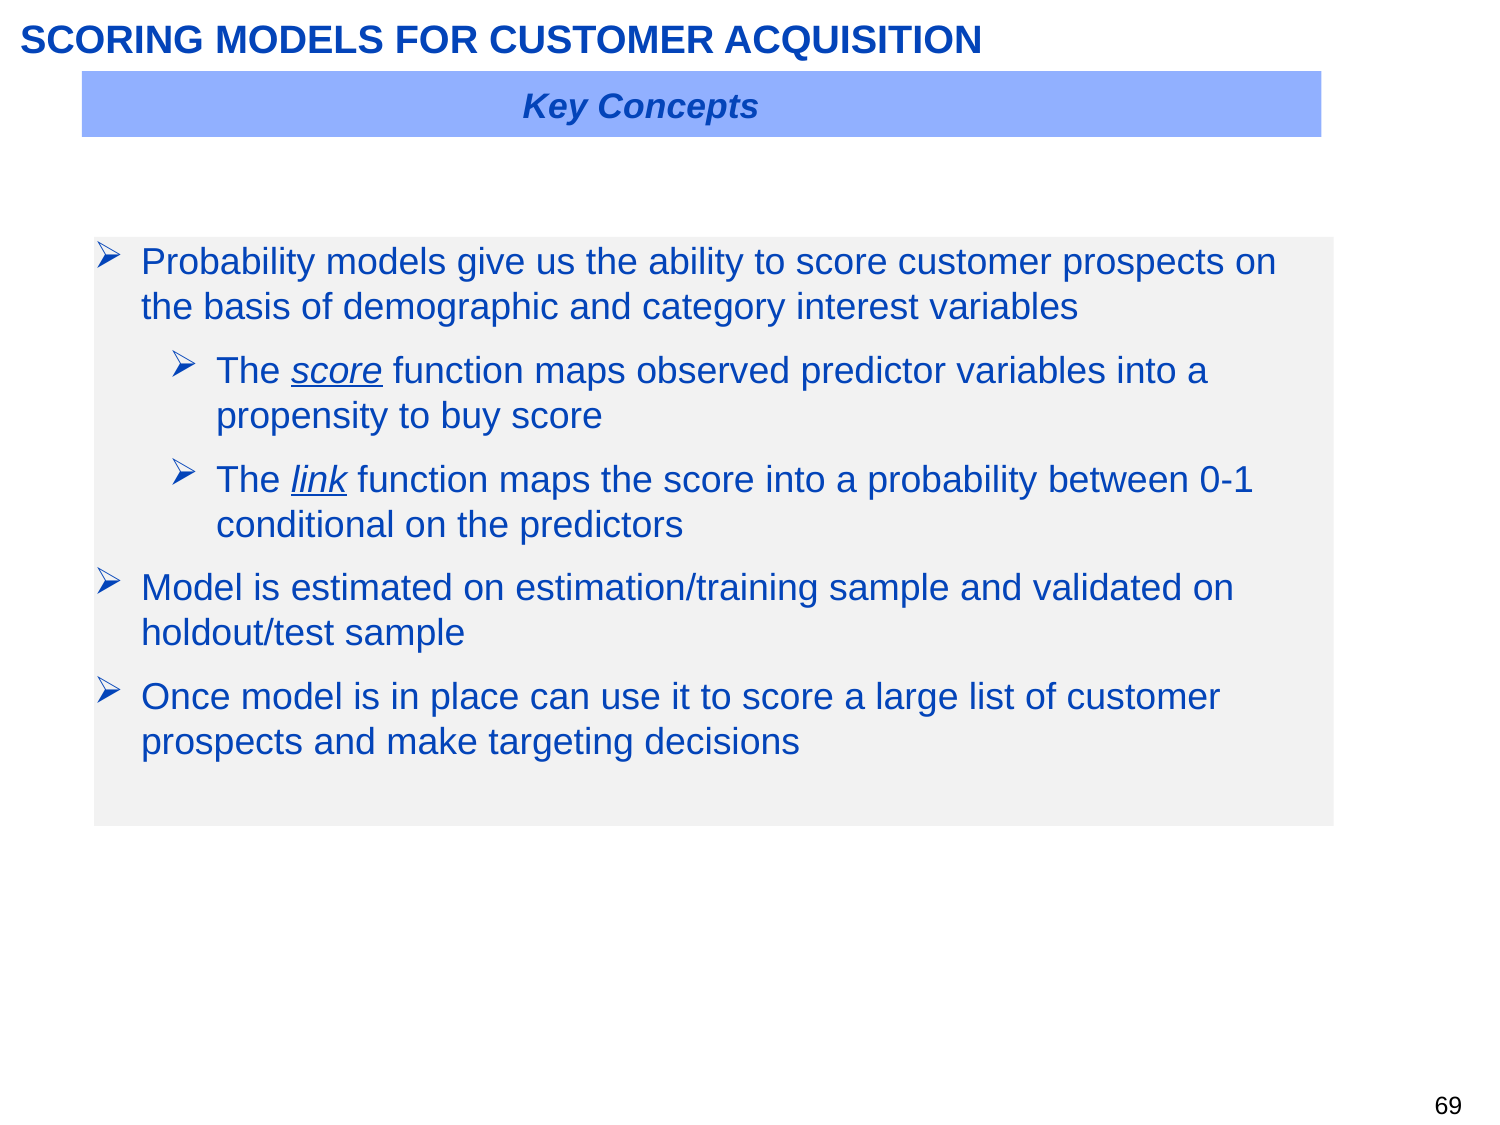

SCORING MODELS FOR CUSTOMER ACQUISITION

Key Concepts
Probability models give us the ability to score customer prospects on the basis of demographic and category interest variables
The score function maps observed predictor variables into a propensity to buy score
The link function maps the score into a probability between 0-1 conditional on the predictors
Model is estimated on estimation/training sample and validated on holdout/test sample
Once model is in place can use it to score a large list of customer prospects and make targeting decisions

69